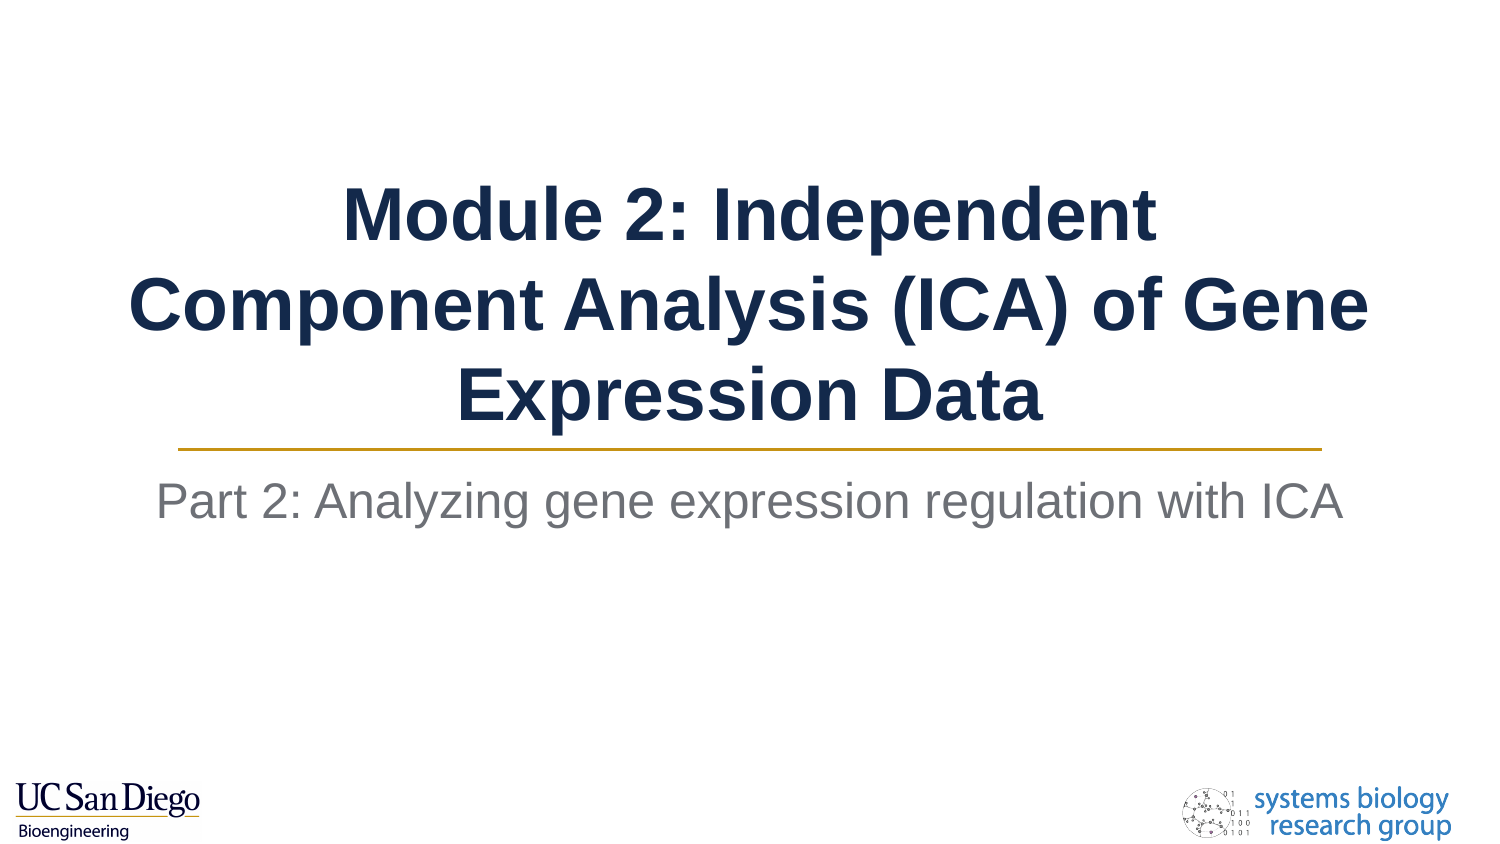

# Module 2: Independent Component Analysis (ICA) of Gene Expression Data
Part 2: Analyzing gene expression regulation with ICA